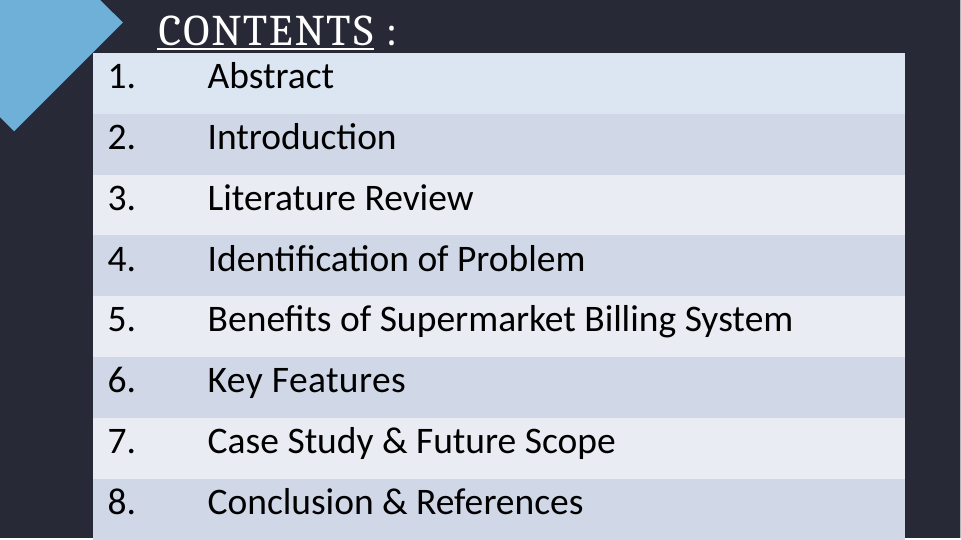

# CONTENTS :
| 1. | Abstract |
| --- | --- |
| 2. | Introduction |
| 3. | Literature Review |
| 4. | Identification of Problem |
| 5. | Benefits of Supermarket Billing System |
| 6. | Key Features |
| 7. | Case Study & Future Scope |
| 8. | Conclusion & References |